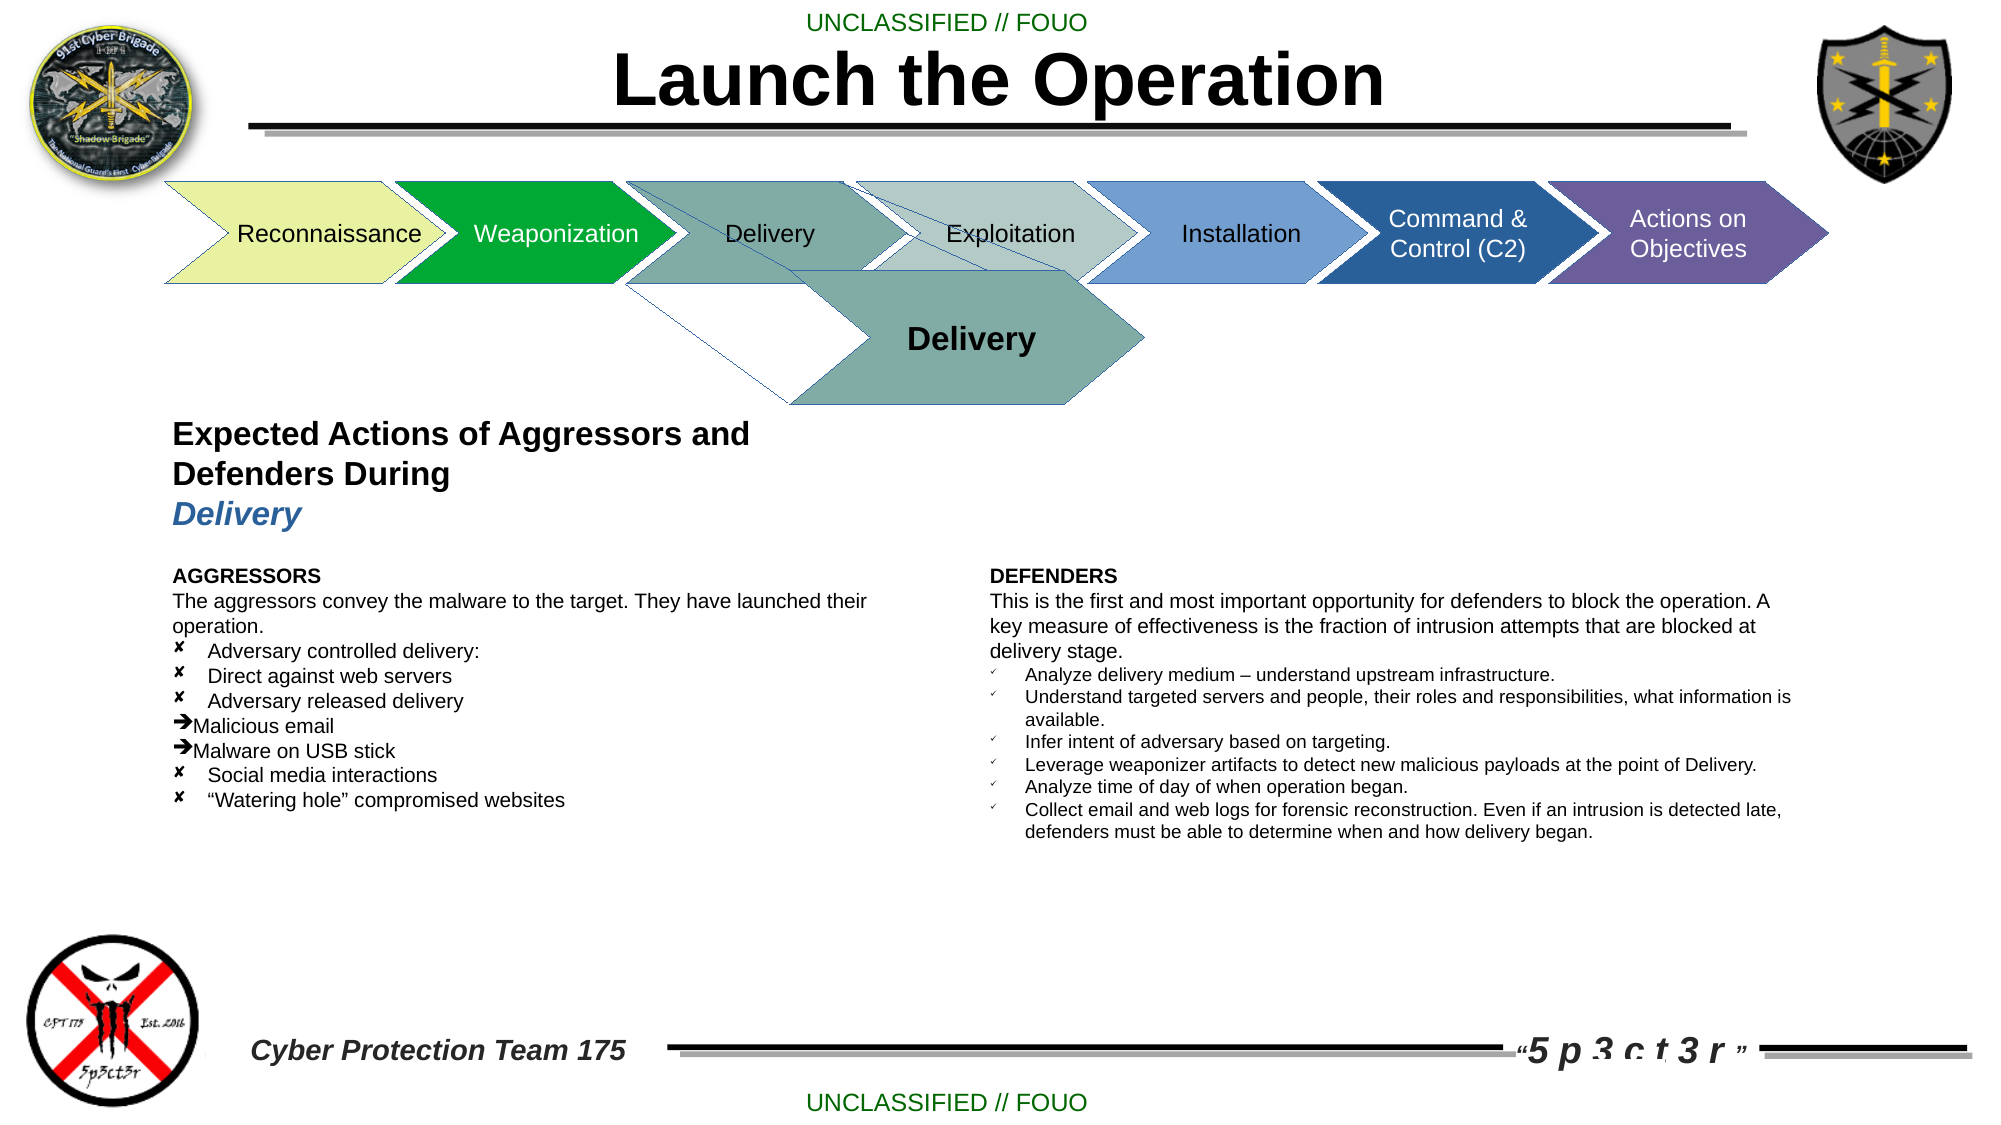

Launch the Operation
       Reconnaissance
      Weaponization
 Delivery

    Exploitation
    Installation
Command &
Control (C2)
Actions on
Objectives

 Delivery

Expected Actions of Aggressors and Defenders During
Delivery
AGGRESSORS
The aggressors convey the malware to the target. They have launched their operation.
Adversary controlled delivery:
Direct against web servers
Adversary released delivery
Malicious email
Malware on USB stick
Social media interactions
“Watering hole” compromised websites
DEFENDERS
This is the first and most important opportunity for defenders to block the operation. A key measure of effectiveness is the fraction of intrusion attempts that are blocked at delivery stage.
Analyze delivery medium – understand upstream infrastructure.
Understand targeted servers and people, their roles and responsibilities, what information is available.
Infer intent of adversary based on targeting.
Leverage weaponizer artifacts to detect new malicious payloads at the point of Delivery.
Analyze time of day of when operation began.
Collect email and web logs for forensic reconstruction. Even if an intrusion is detected late, defenders must be able to determine when and how delivery began.